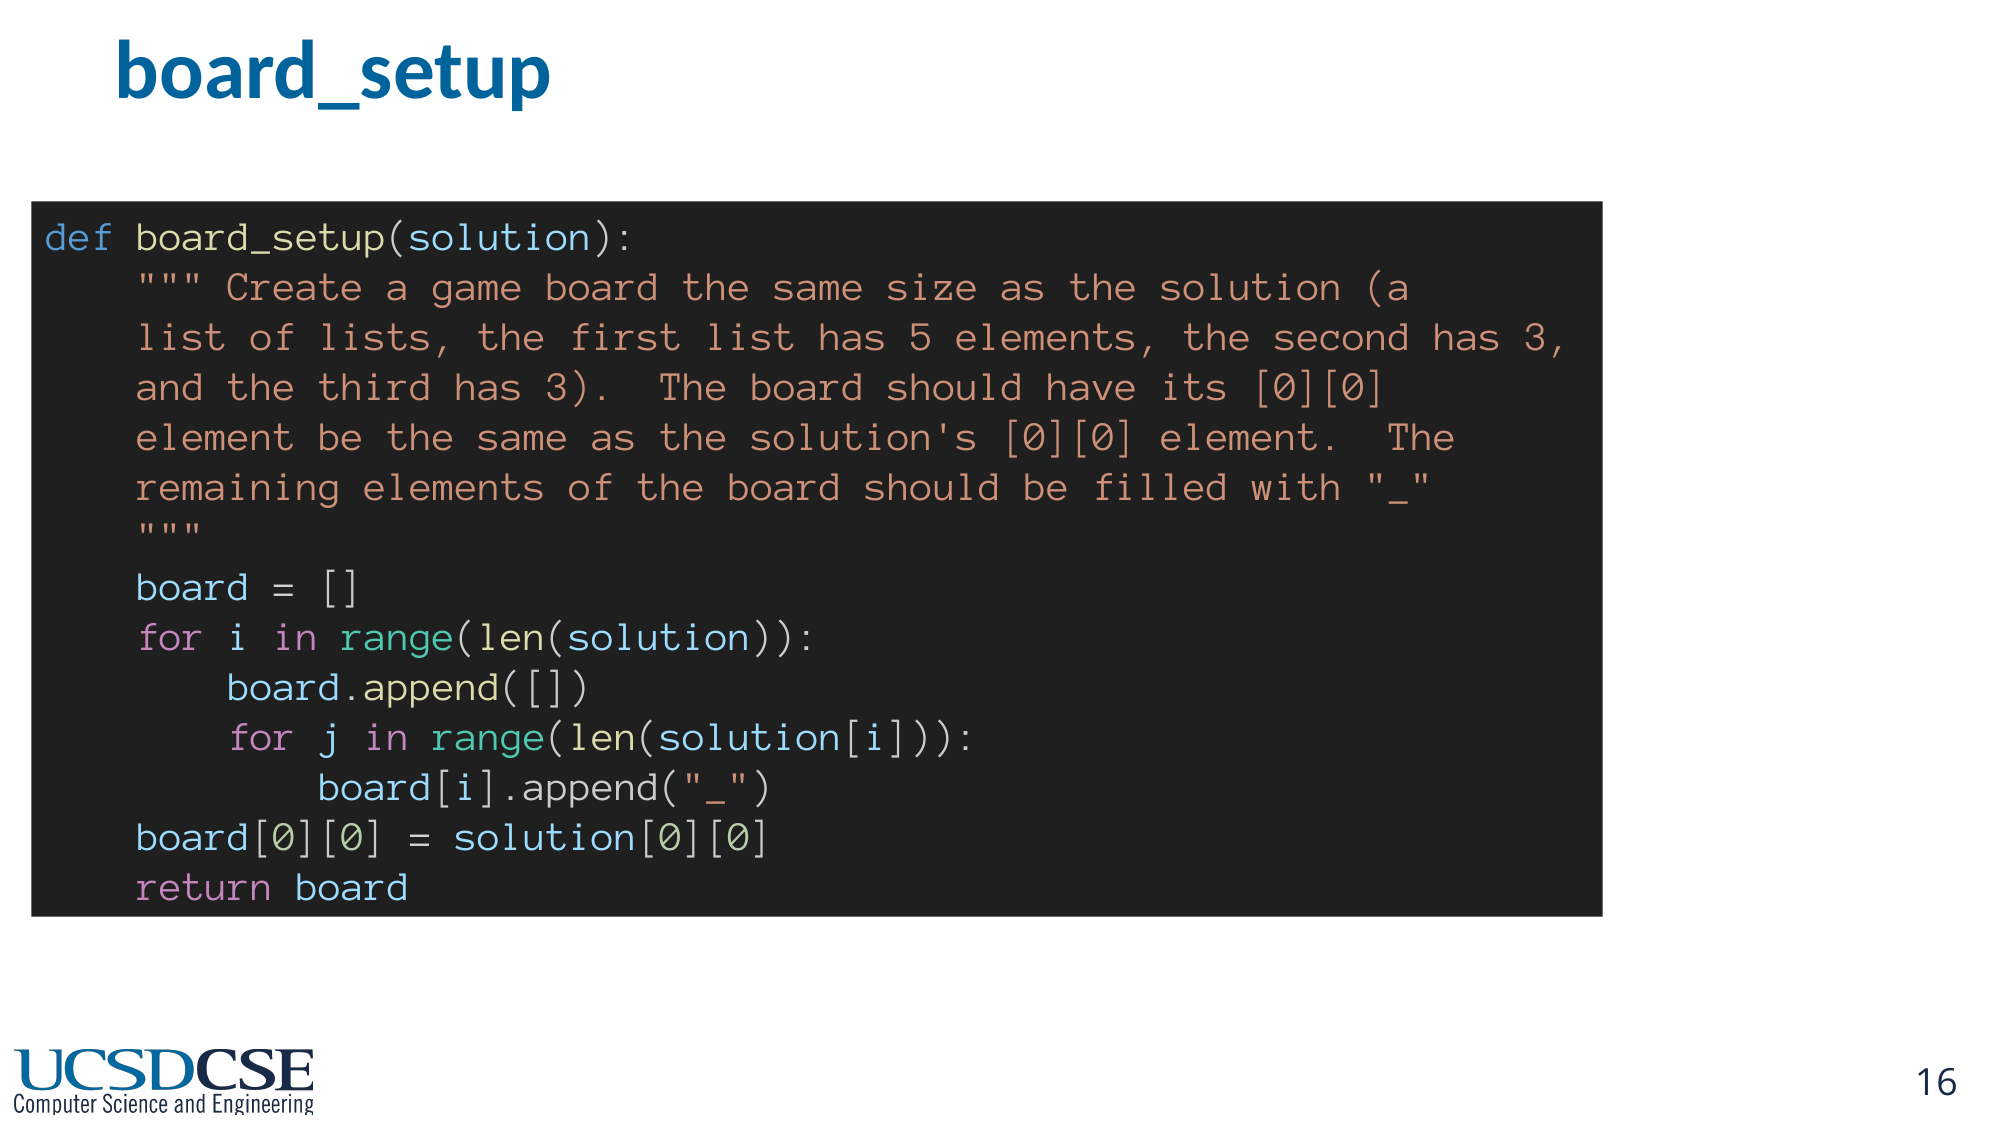

board_setup
def board_setup(solution):
    """ Create a game board the same size as the solution (a
    list of lists, the first list has 5 elements, the second has 3,
    and the third has 3).  The board should have its [0][0]
    element be the same as the solution's [0][0] element.  The
    remaining elements of the board should be filled with "_"
    """
    board = []
    for i in range(len(solution)):
        board.append([])
        for j in range(len(solution[i])):
            board[i].append("_")
    board[0][0] = solution[0][0]
    return board